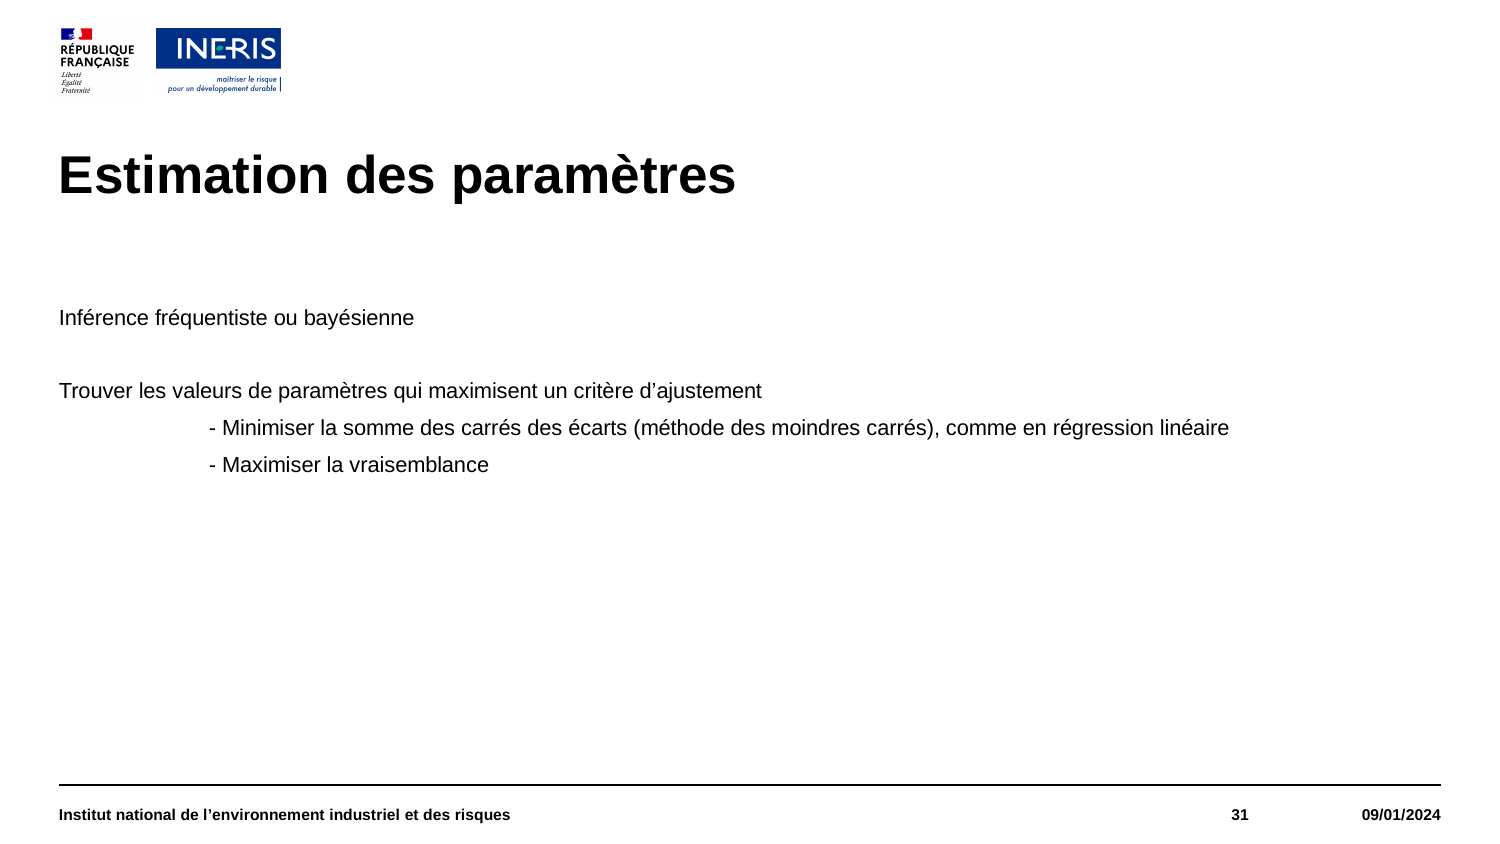

# Estimation des paramètres

Inférence fréquentiste ou bayésienne

Trouver les valeurs de paramètres qui maximisent un critère d’ajustement
	- Minimiser la somme des carrés des écarts (méthode des moindres carrés), comme en régression linéaire
	- Maximiser la vraisemblance

Institut national de l’environnement industriel et des risques
31
09/01/2024